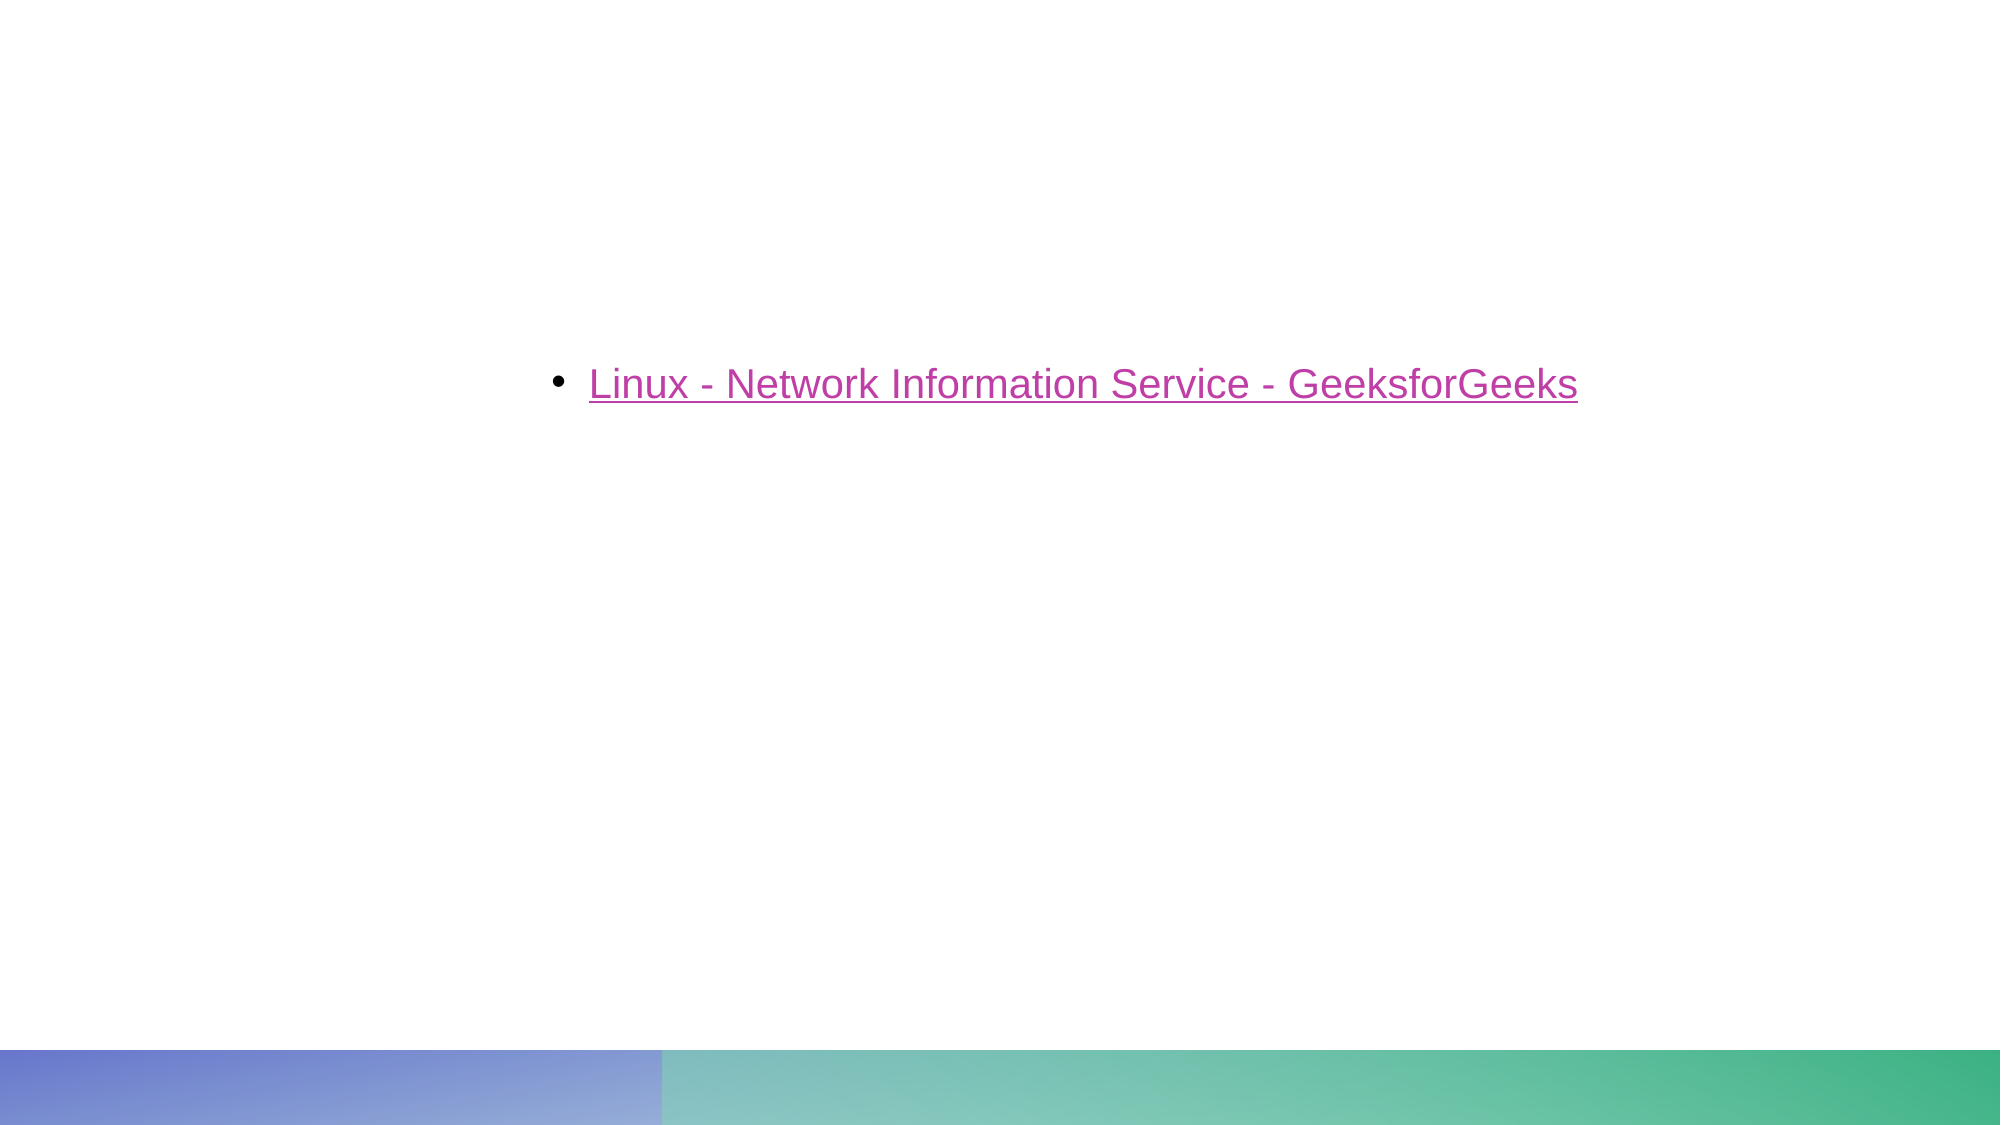

#
Linux - Network Information Service - GeeksforGeeks